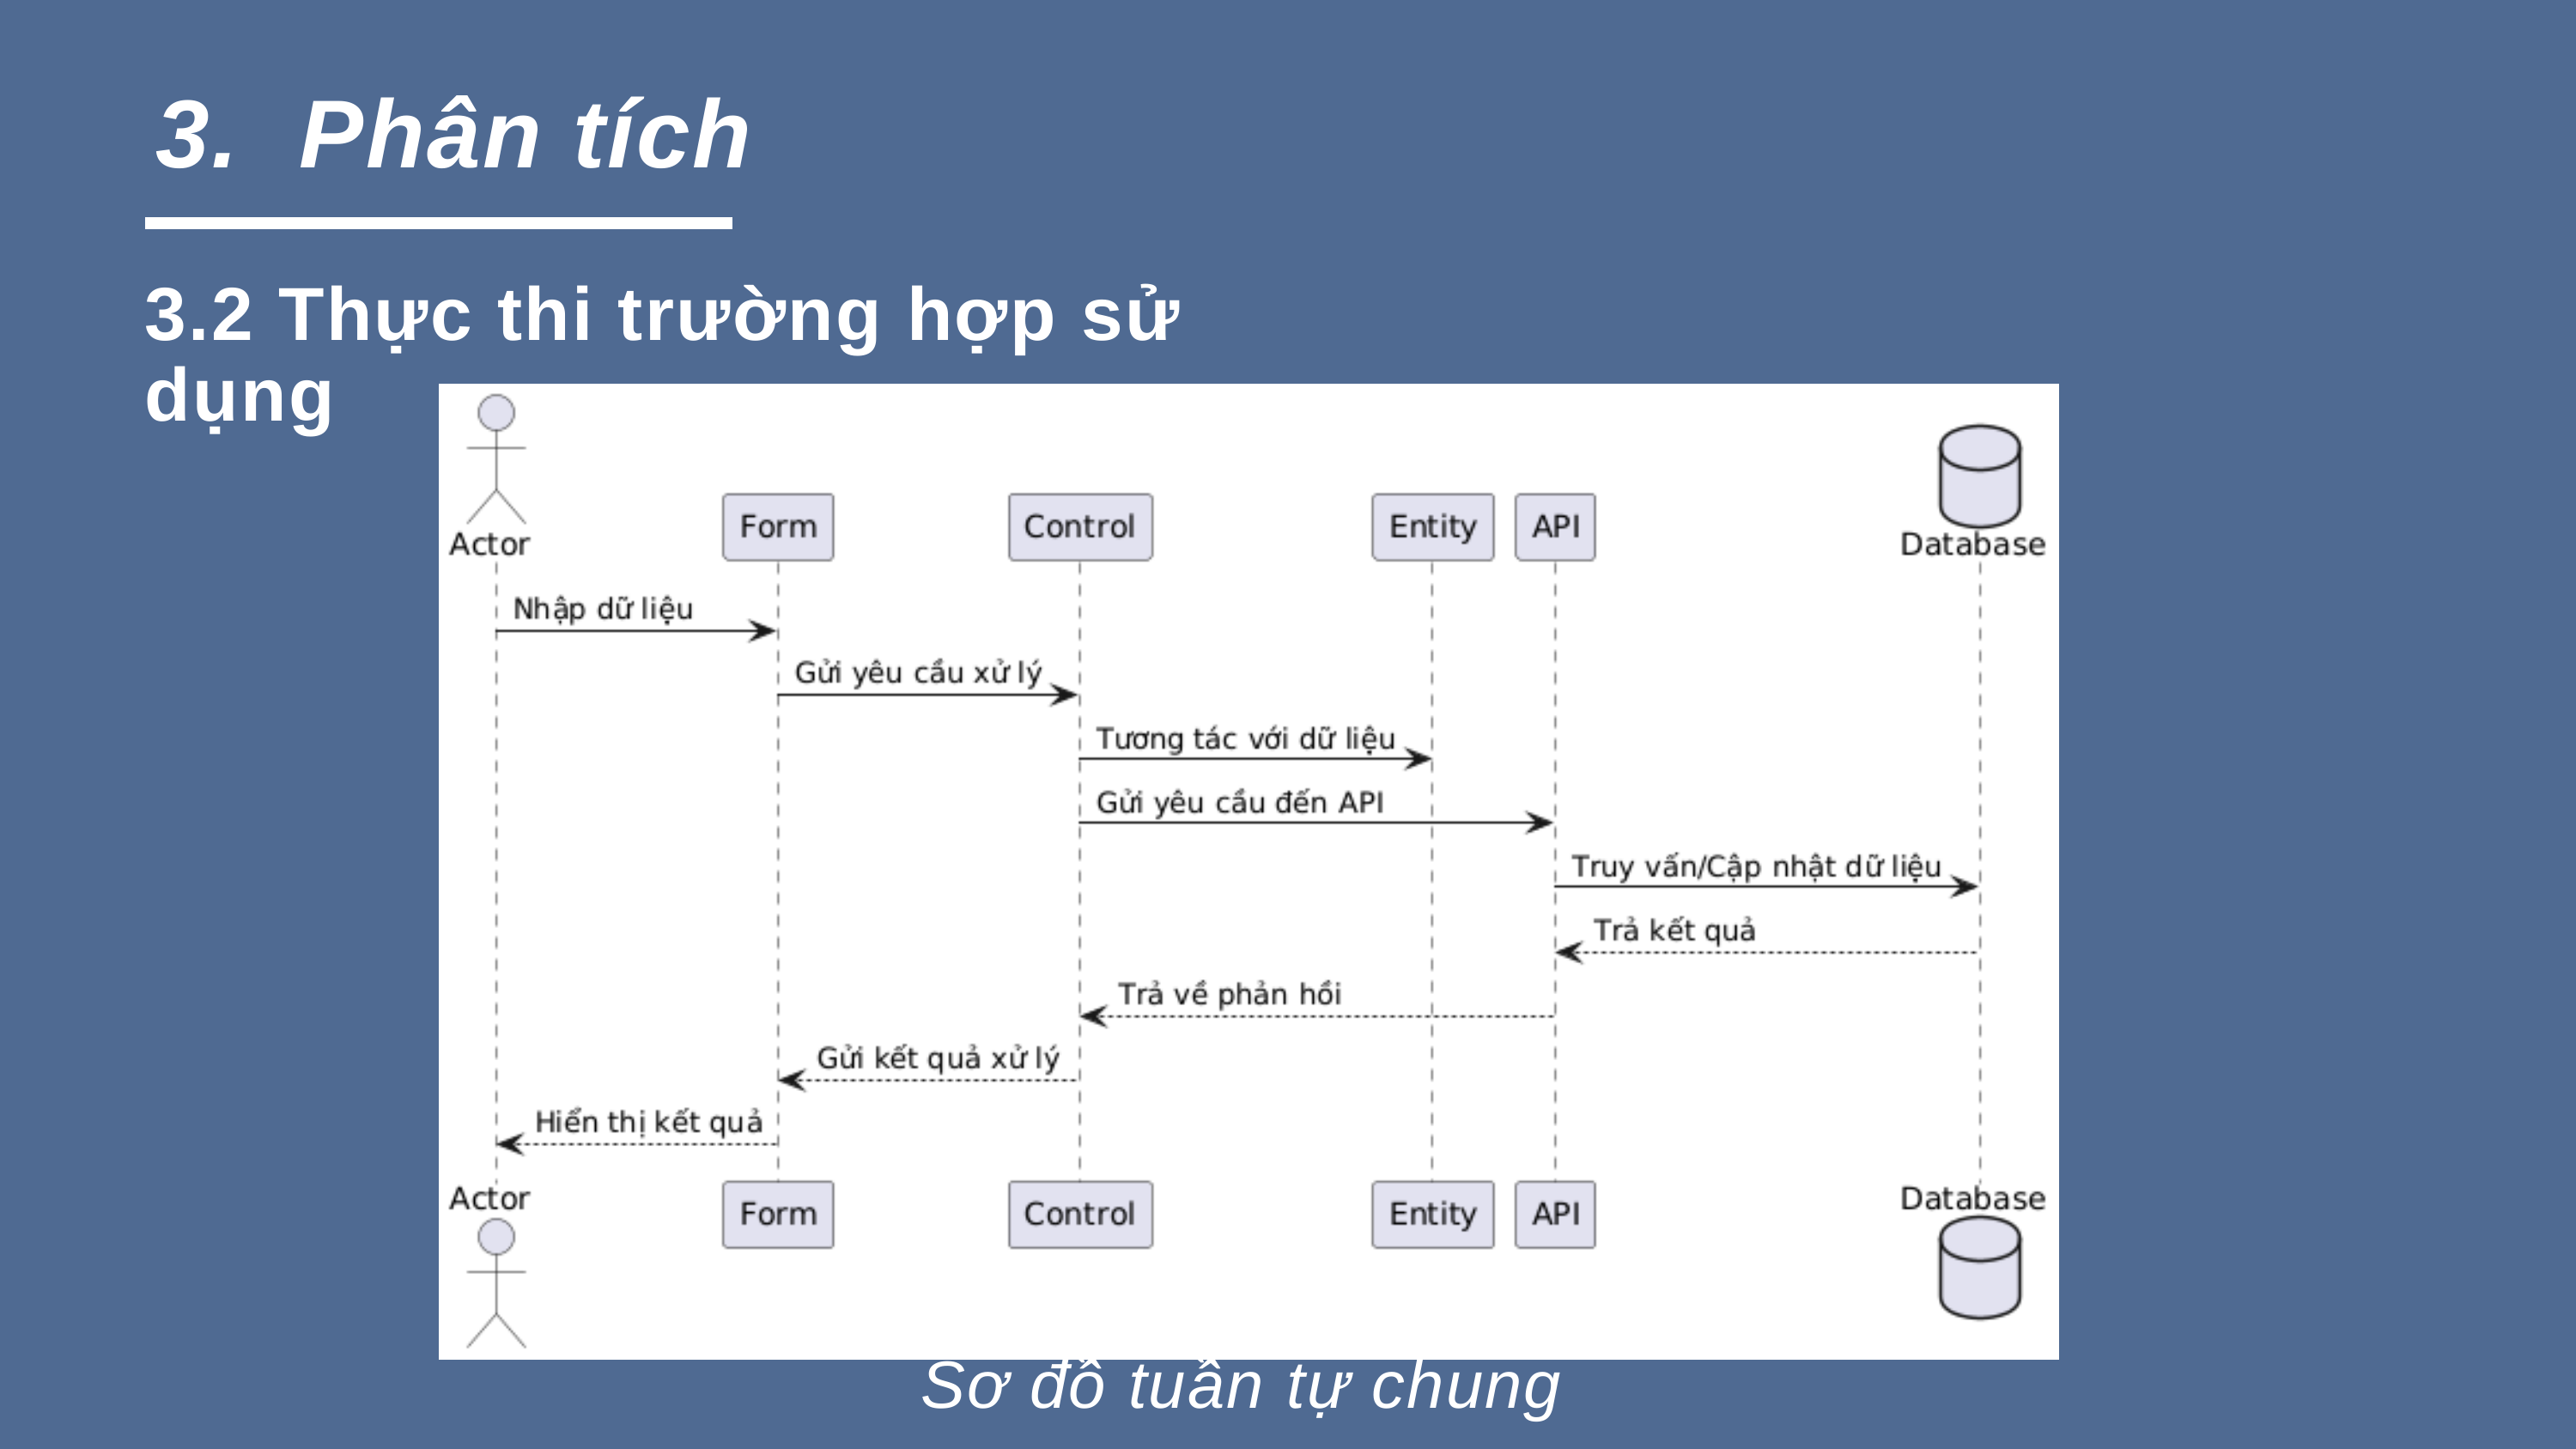

3.  Phân tích

3.2 Thực thi trường hợp sử dụng

Sơ đồ tuần tự chung